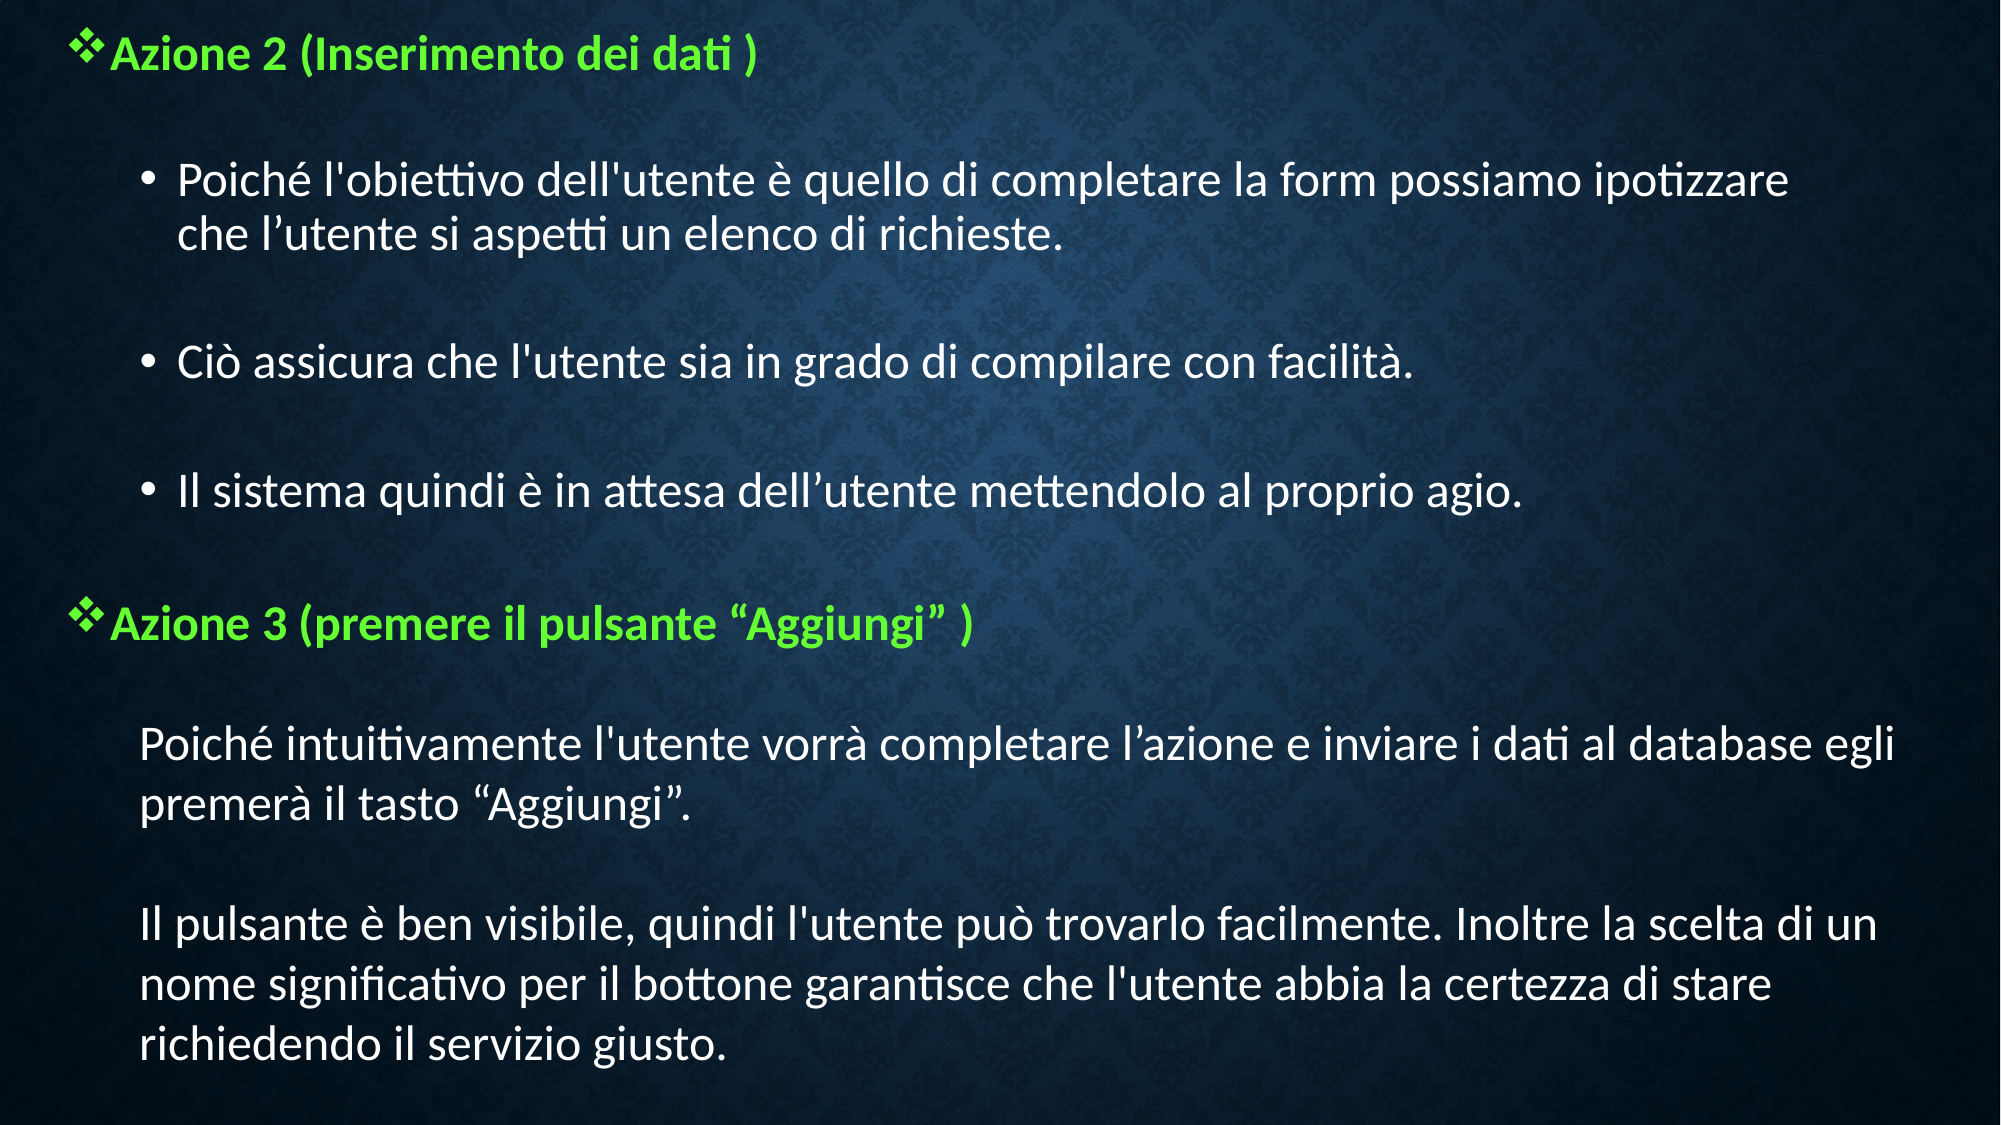

Azione 2 (Inserimento dei dati )

Poiché l'obiettivo dell'utente è quello di completare la form possiamo ipotizzare che l’utente si aspetti un elenco di richieste.

Ciò assicura che l'utente sia in grado di compilare con facilità.

Il sistema quindi è in attesa dell’utente mettendolo al proprio agio.

Azione 3 (premere il pulsante “Aggiungi” )

Poiché intuitivamente l'utente vorrà completare l’azione e inviare i dati al database egli premerà il tasto “Aggiungi”.

Il pulsante è ben visibile, quindi l'utente può trovarlo facilmente. Inoltre la scelta di un nome significativo per il bottone garantisce che l'utente abbia la certezza di stare richiedendo il servizio giusto.

Il feedback dell'azione è abbastanza immediato.